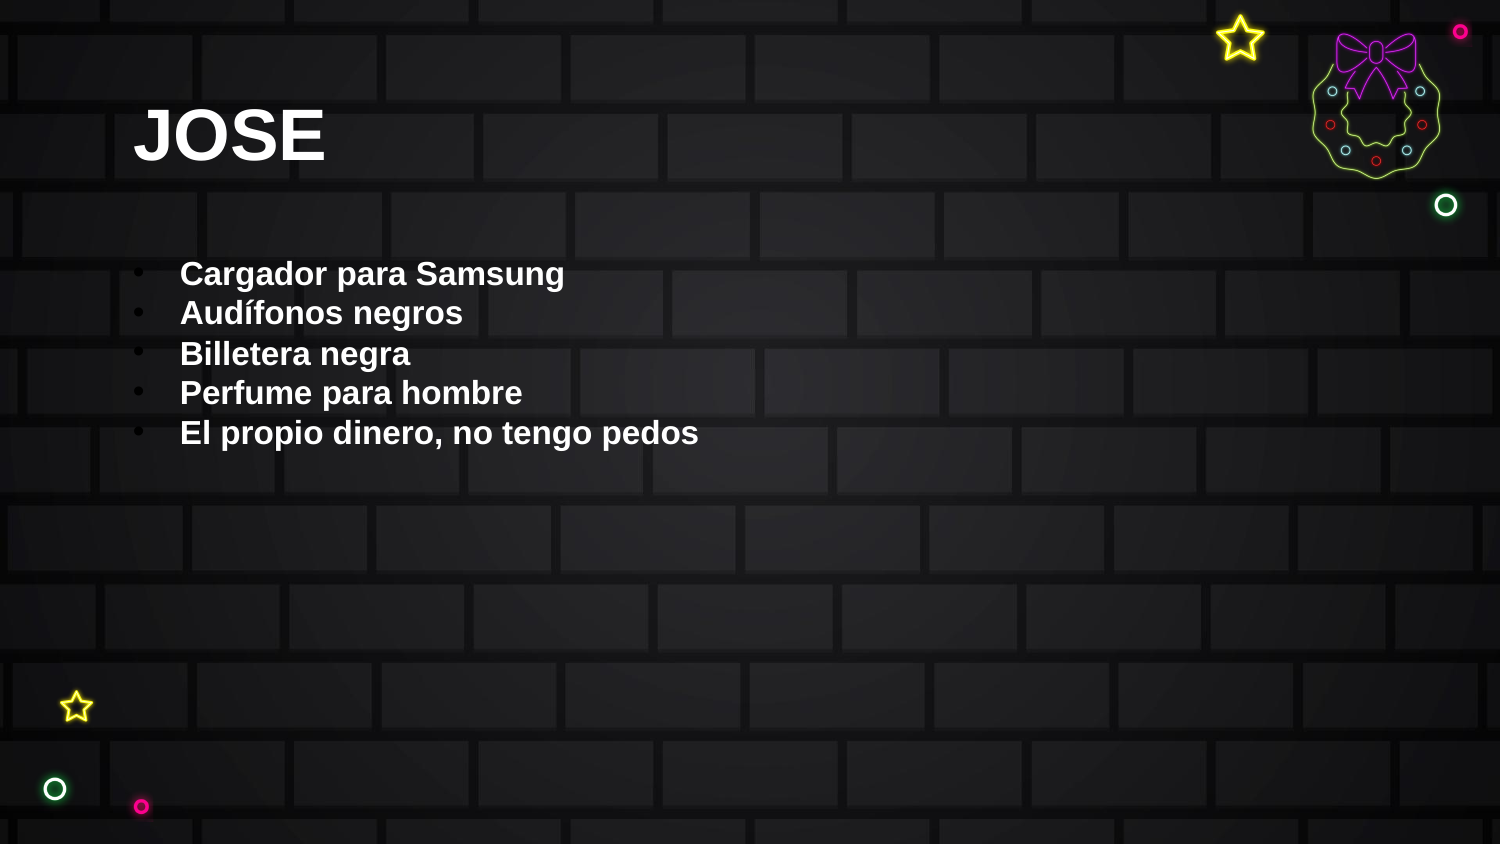

# JOSE
Cargador para Samsung
Audífonos negros
Billetera negra
Perfume para hombre
El propio dinero, no tengo pedos